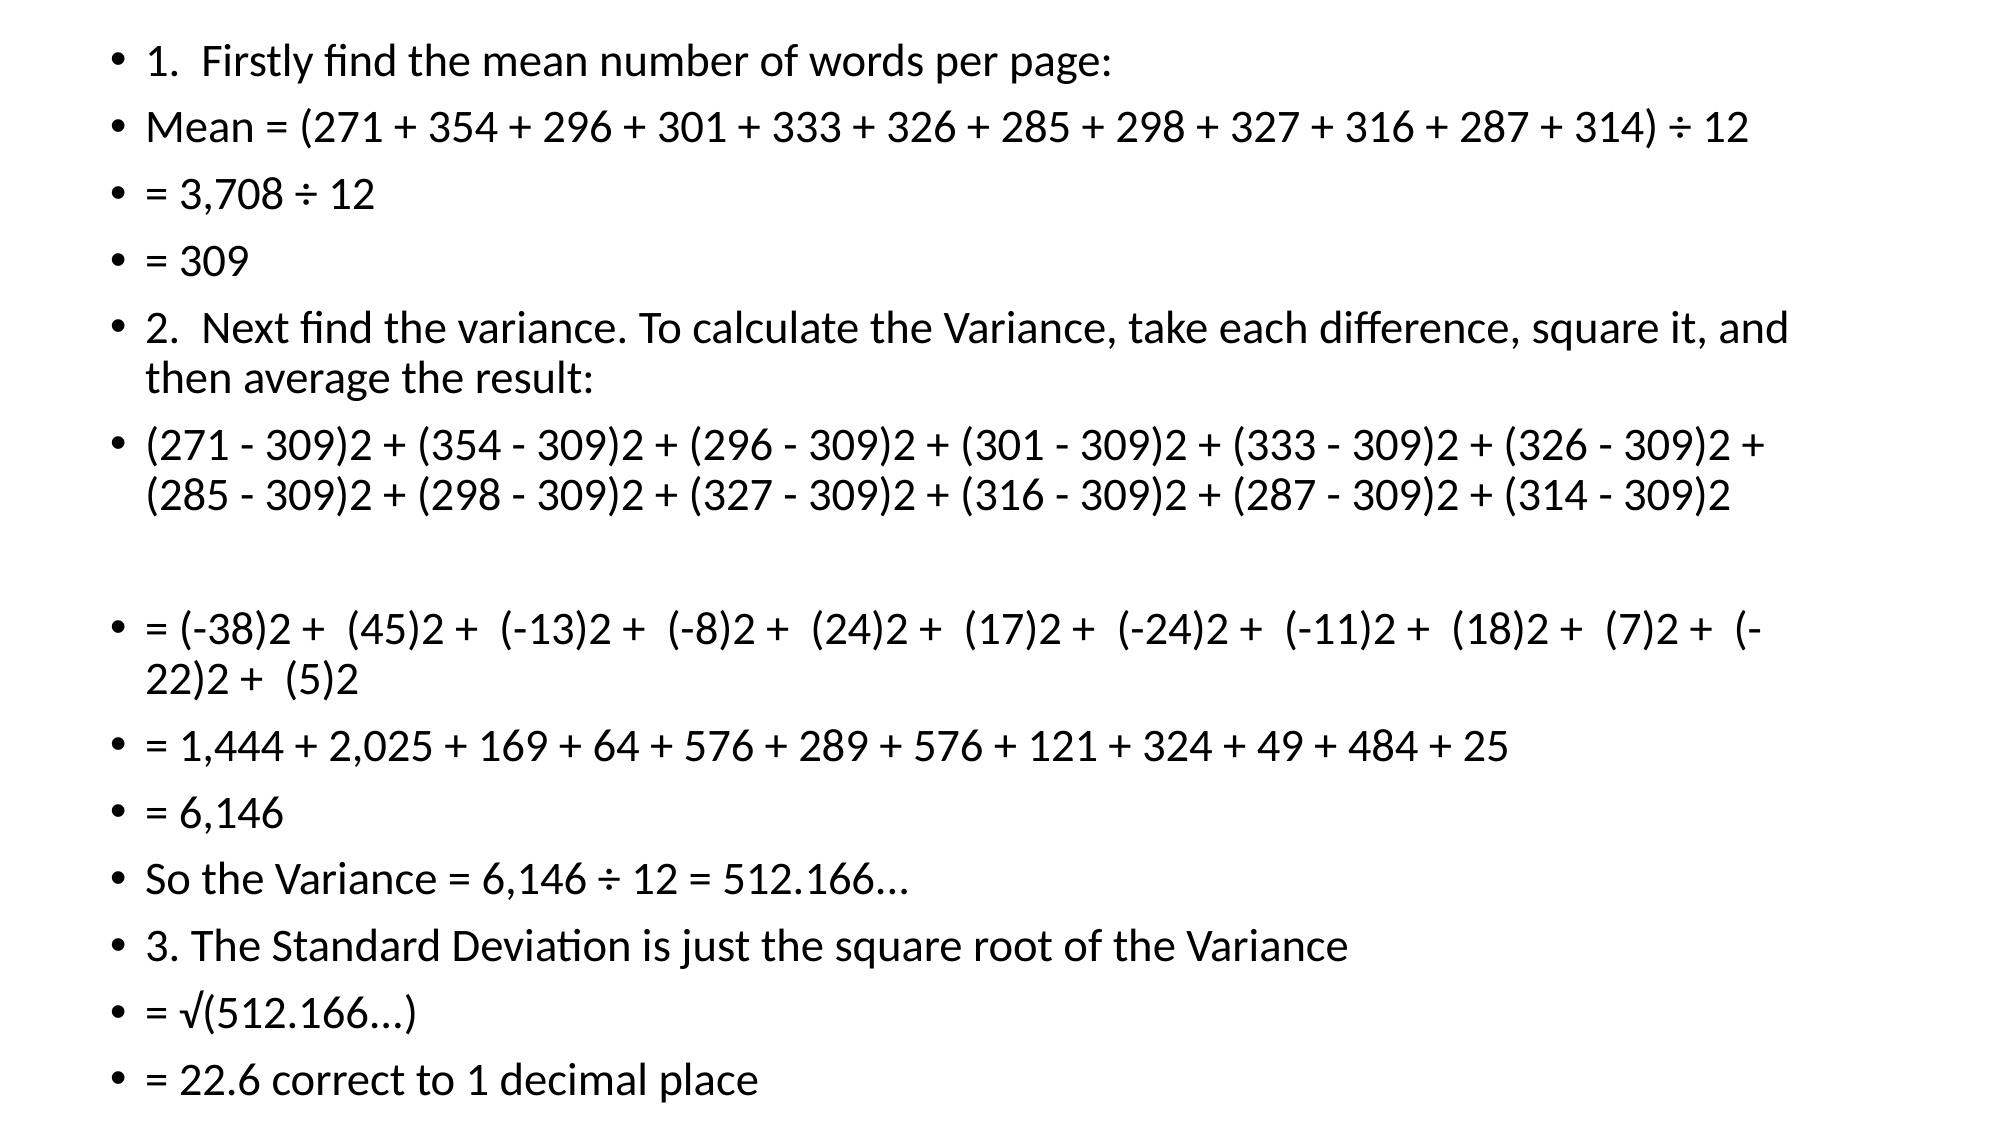

1.  Firstly find the mean number of words per page:
Mean = (271 + 354 + 296 + 301 + 333 + 326 + 285 + 298 + 327 + 316 + 287 + 314) ÷ 12
= 3,708 ÷ 12
= 309
2.  Next find the variance. To calculate the Variance, take each difference, square it, and then average the result:
(271 - 309)2 + (354 - 309)2 + (296 - 309)2 + (301 - 309)2 + (333 - 309)2 + (326 - 309)2 + (285 - 309)2 + (298 - 309)2 + (327 - 309)2 + (316 - 309)2 + (287 - 309)2 + (314 - 309)2

= (-38)2 +  (45)2 +  (-13)2 +  (-8)2 +  (24)2 +  (17)2 +  (-24)2 +  (-11)2 +  (18)2 +  (7)2 +  (-22)2 +  (5)2
= 1,444 + 2,025 + 169 + 64 + 576 + 289 + 576 + 121 + 324 + 49 + 484 + 25
= 6,146
So the Variance = 6,146 ÷ 12 = 512.166...
3. The Standard Deviation is just the square root of the Variance
= √(512.166...)
= 22.6 correct to 1 decimal place